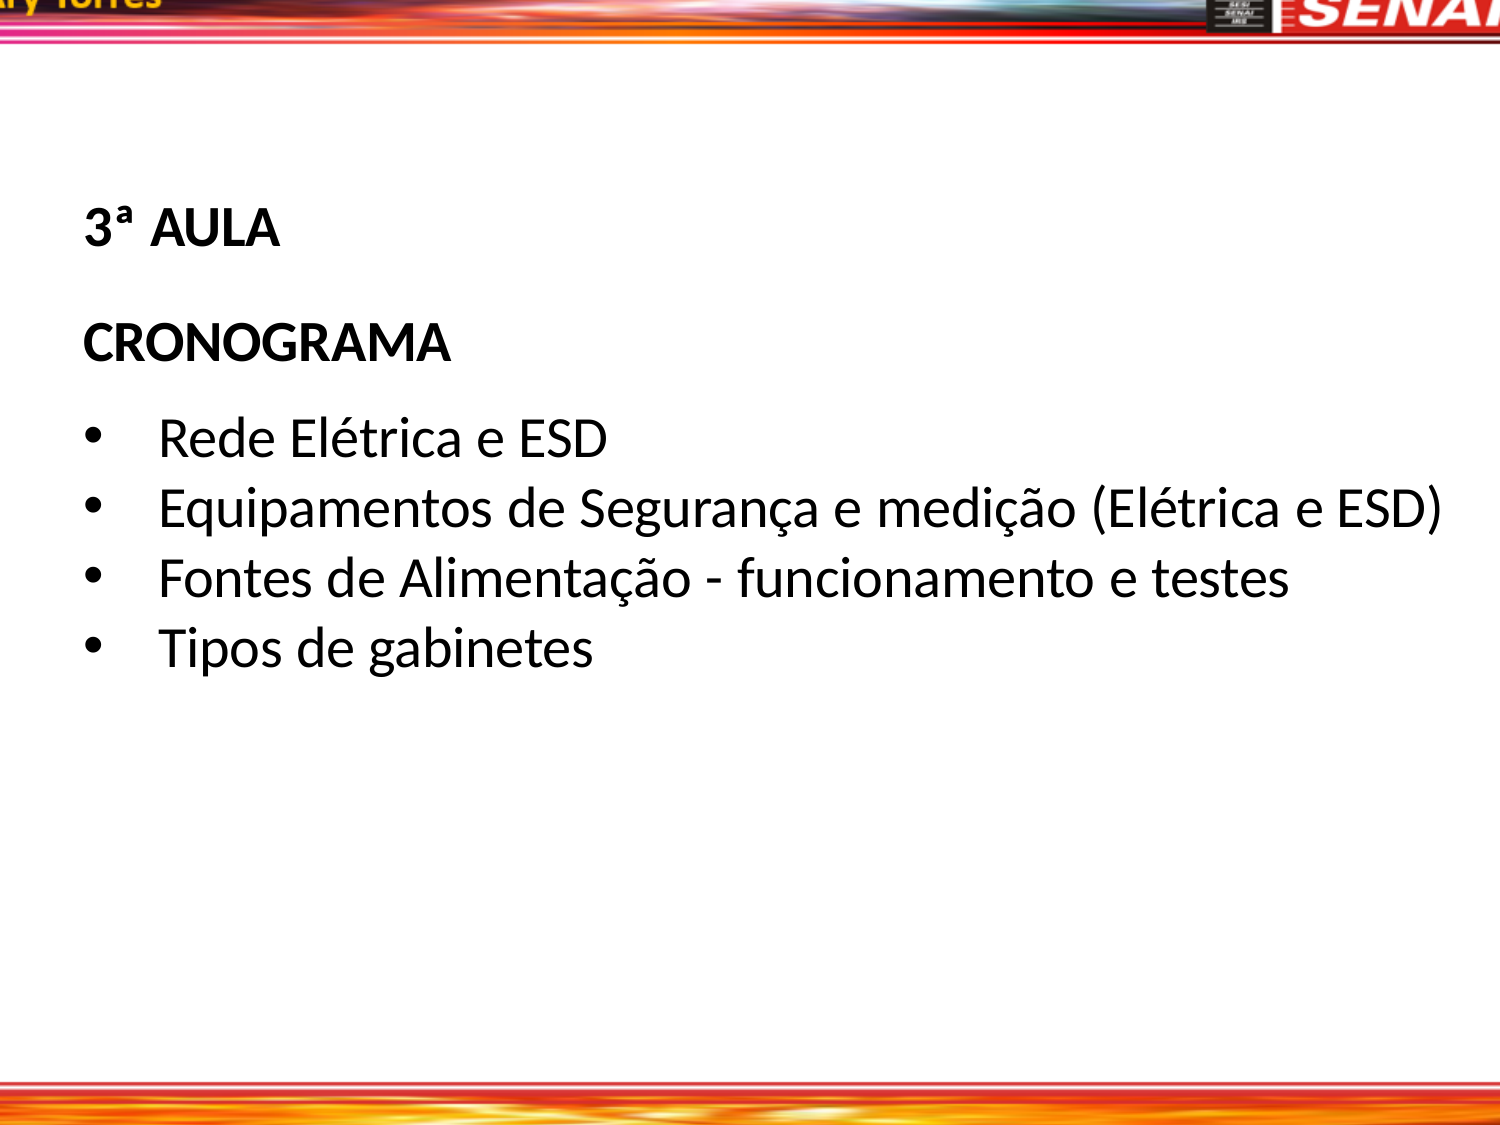

3ª AULA
CRONOGRAMA
Rede Elétrica e ESD
Equipamentos de Segurança e medição (Elétrica e ESD)
Fontes de Alimentação - funcionamento e testes
Tipos de gabinetes